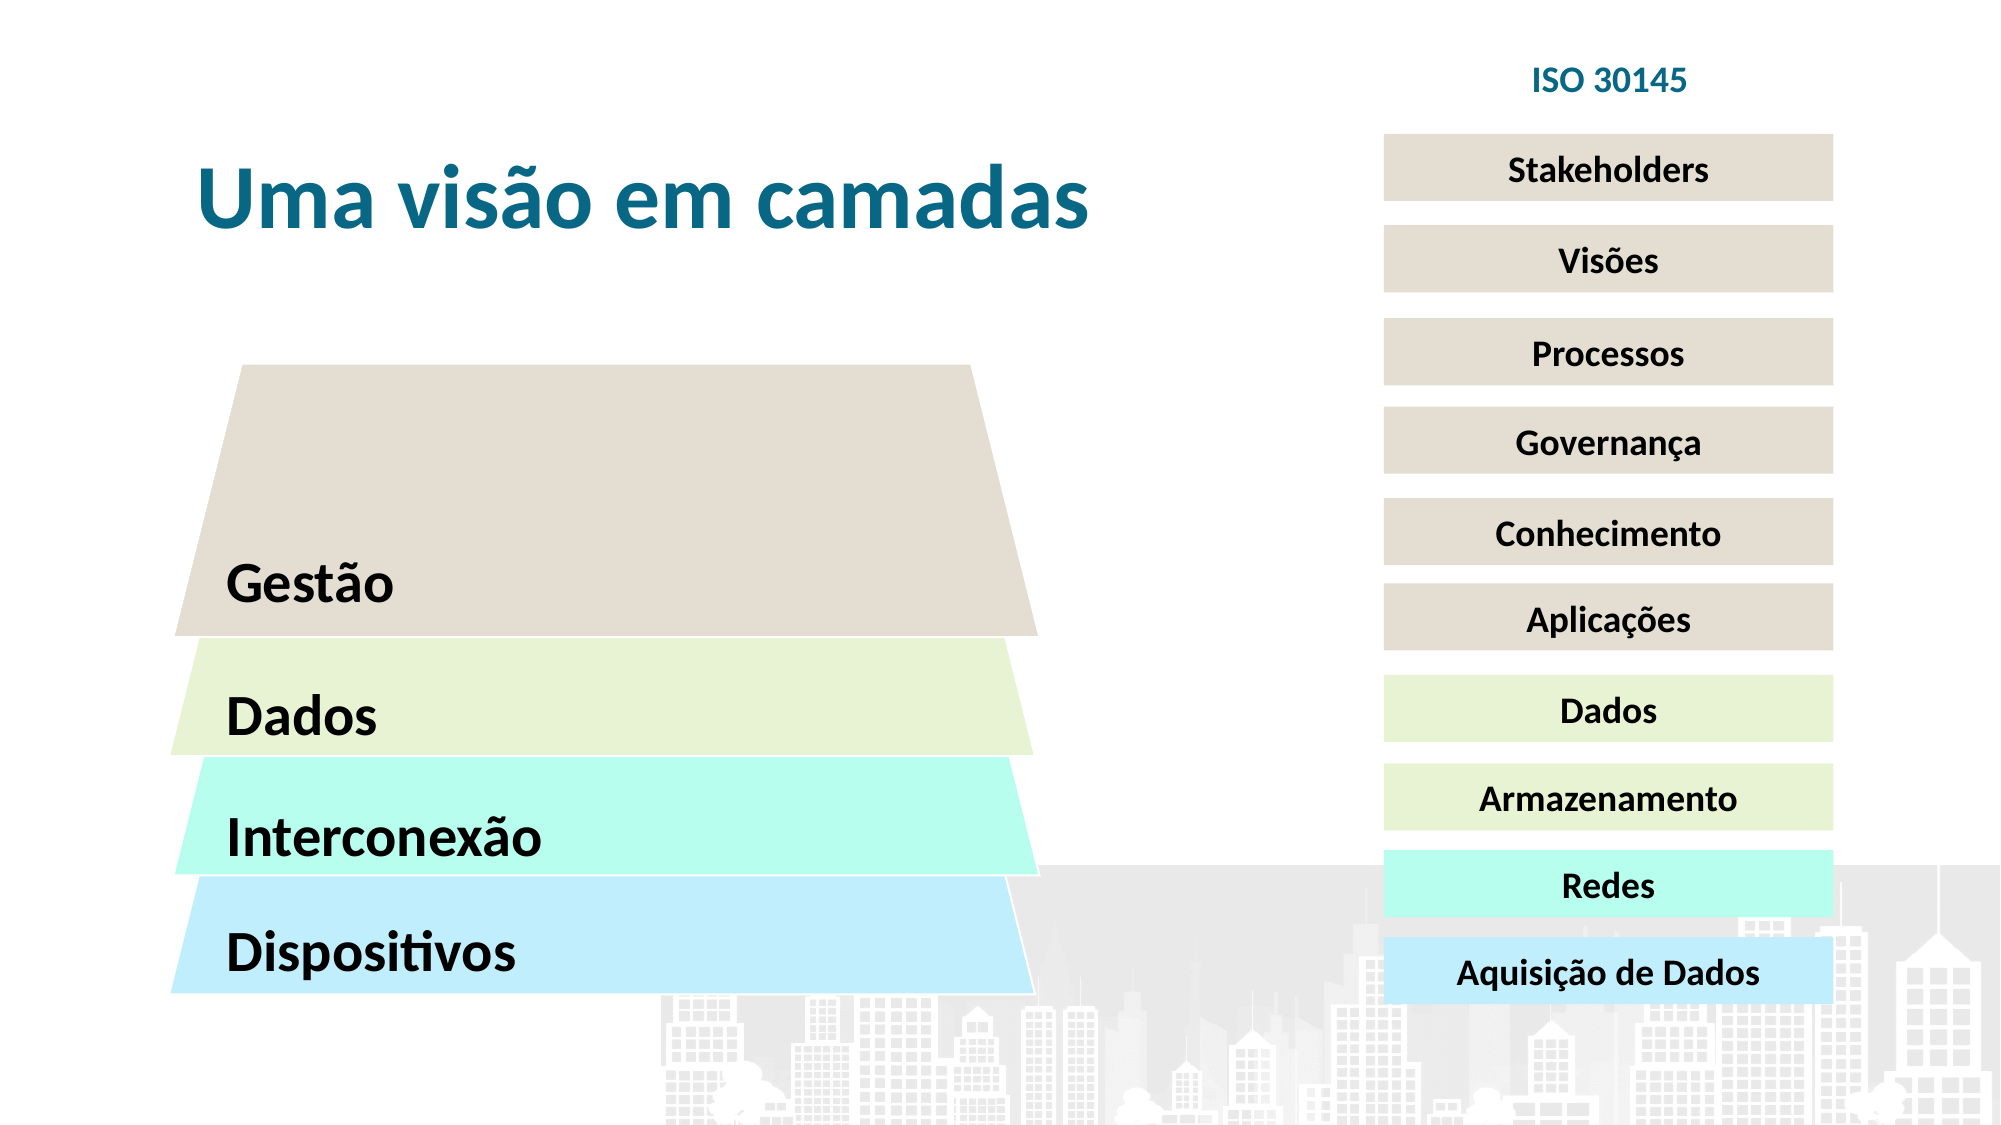

ISO 30145
Stakeholders
Visões
Processos
Governança
Conhecimento
Aplicações
Dados
Armazenamento
Redes
Aquisição de Dados
# Uma visão em camadas

Dados

Interconexão
Dispositivos
Gestão